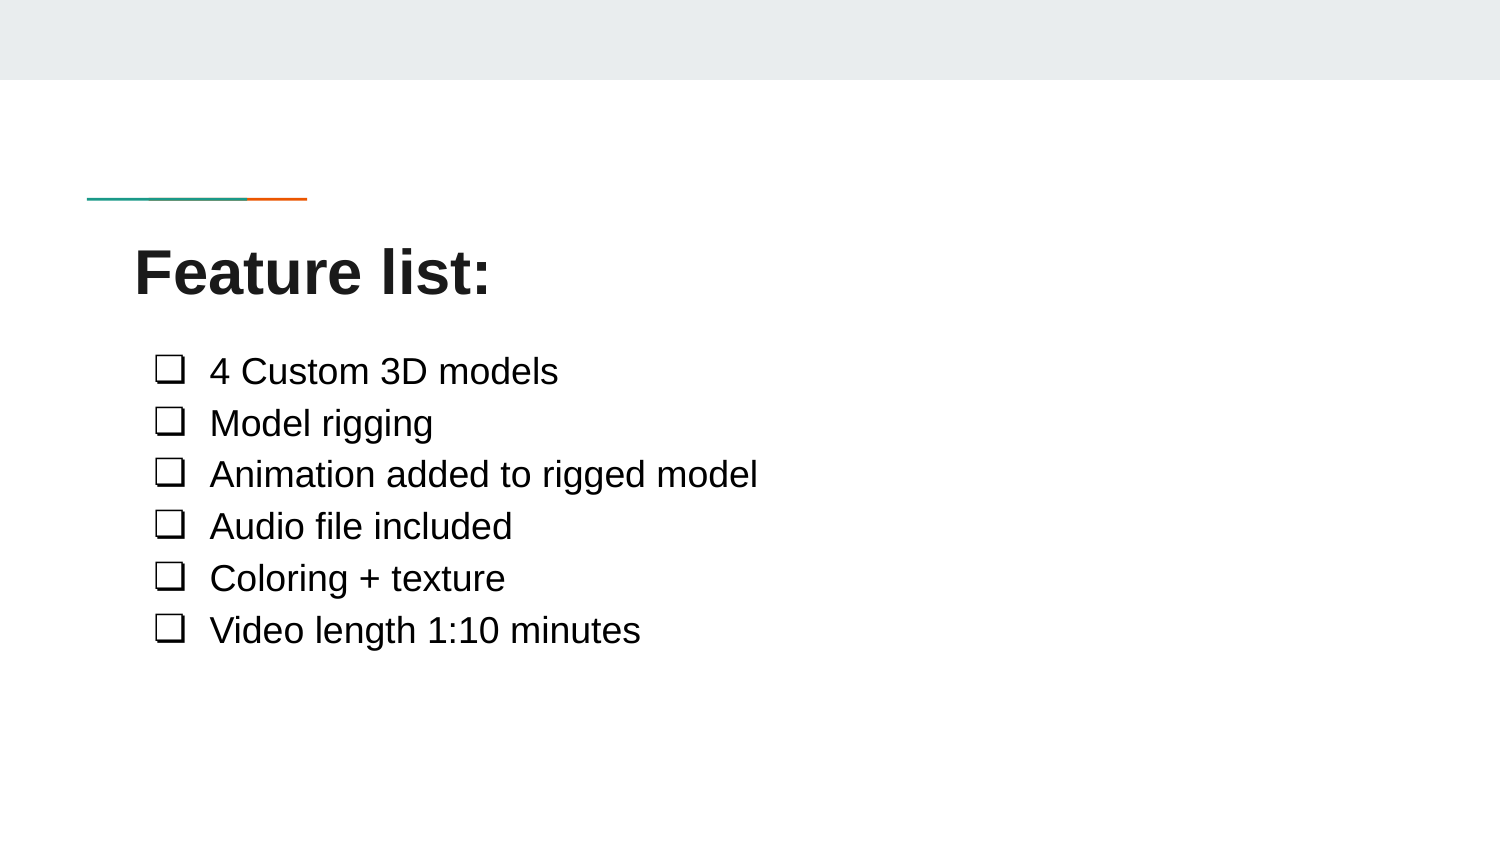

# Feature list:
4 Custom 3D models
Model rigging
Animation added to rigged model
Audio file included
Coloring + texture
Video length 1:10 minutes